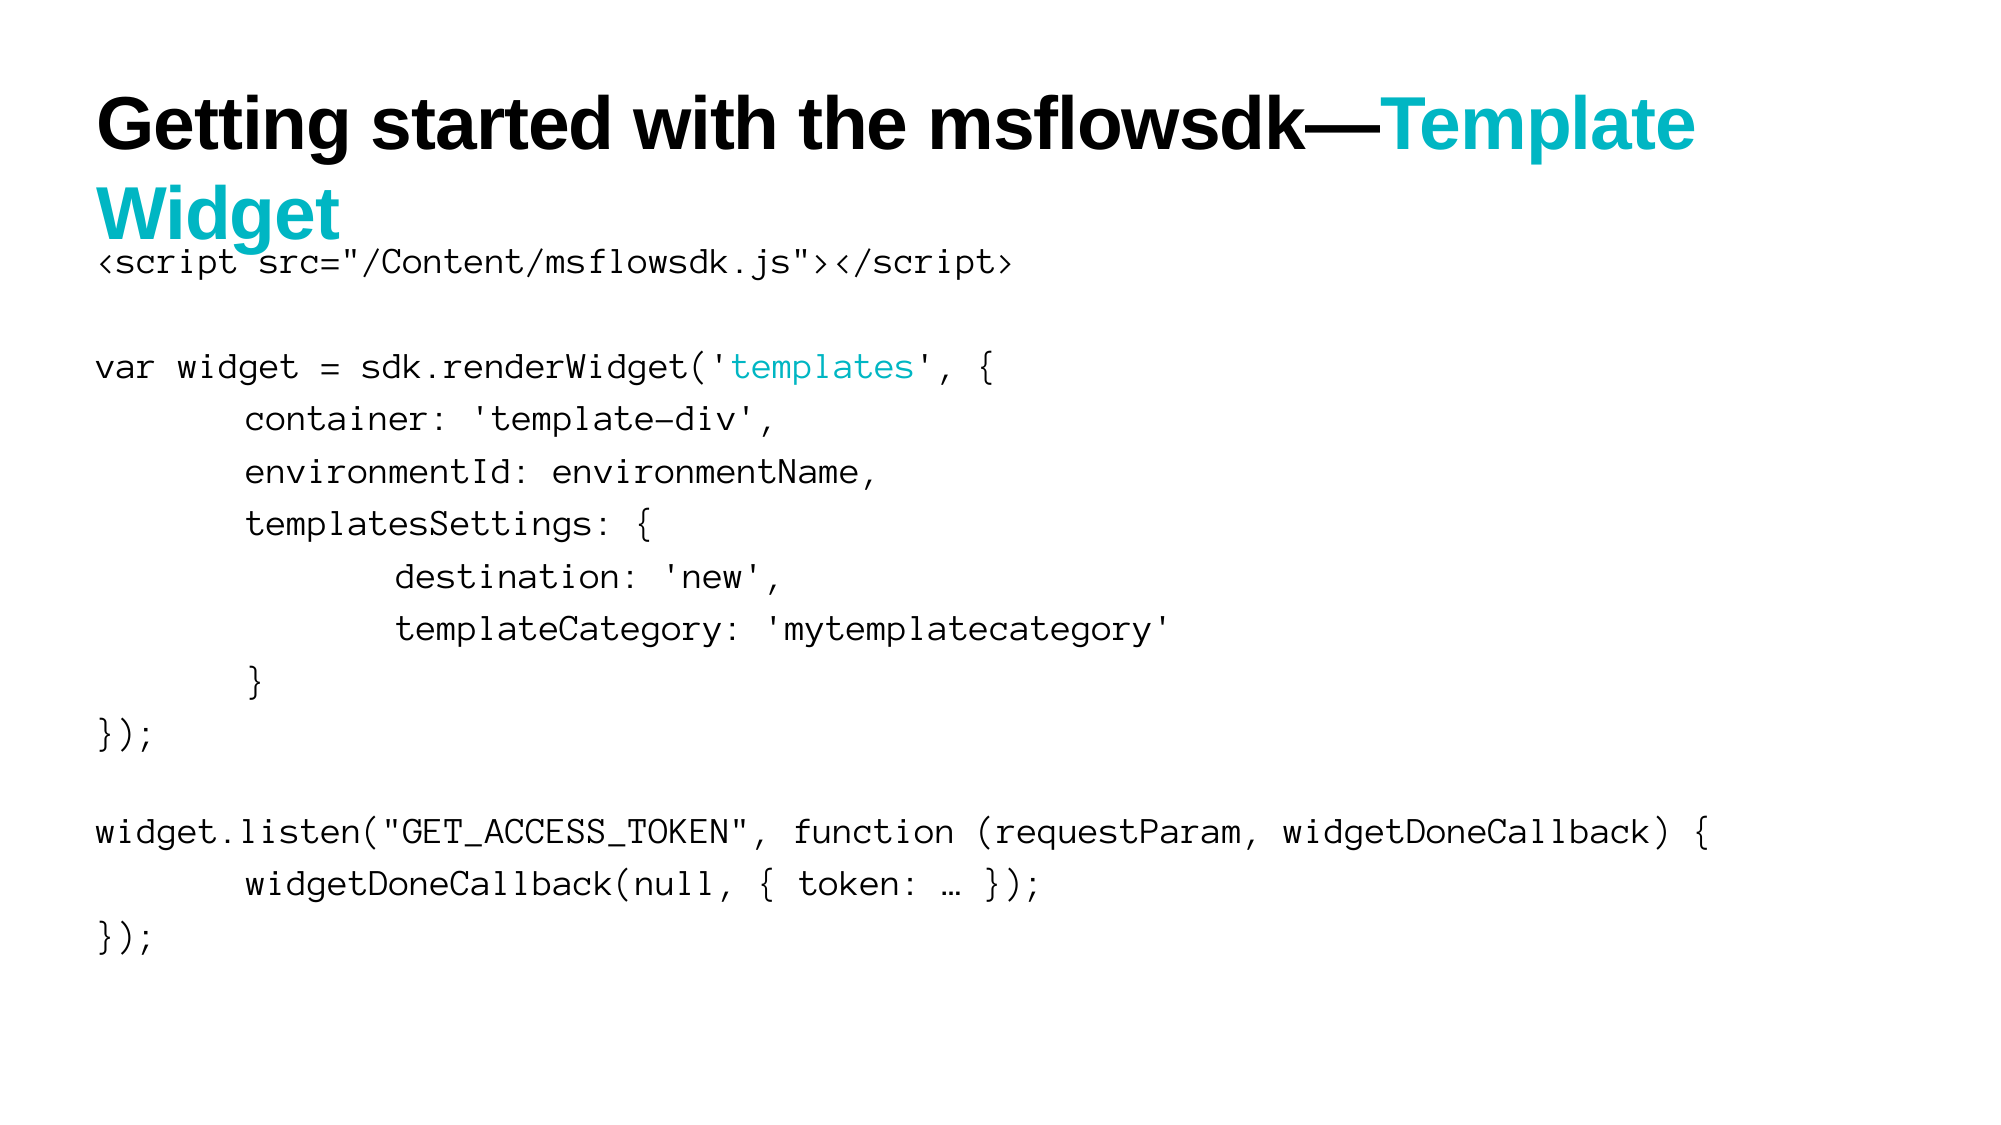

# Getting started with the msflowsdk—Template Widget
<script src="/Content/msflowsdk.js"></script>

var widget = sdk.renderWidget('templates', {
	container: 'template-div',
	environmentId: environmentName,
	templatesSettings: {
		destination: 'new',
		templateCategory: 'mytemplatecategory'
	}
});
widget.listen("GET_ACCESS_TOKEN", function (requestParam, widgetDoneCallback) {
	widgetDoneCallback(null, { token: … });
});